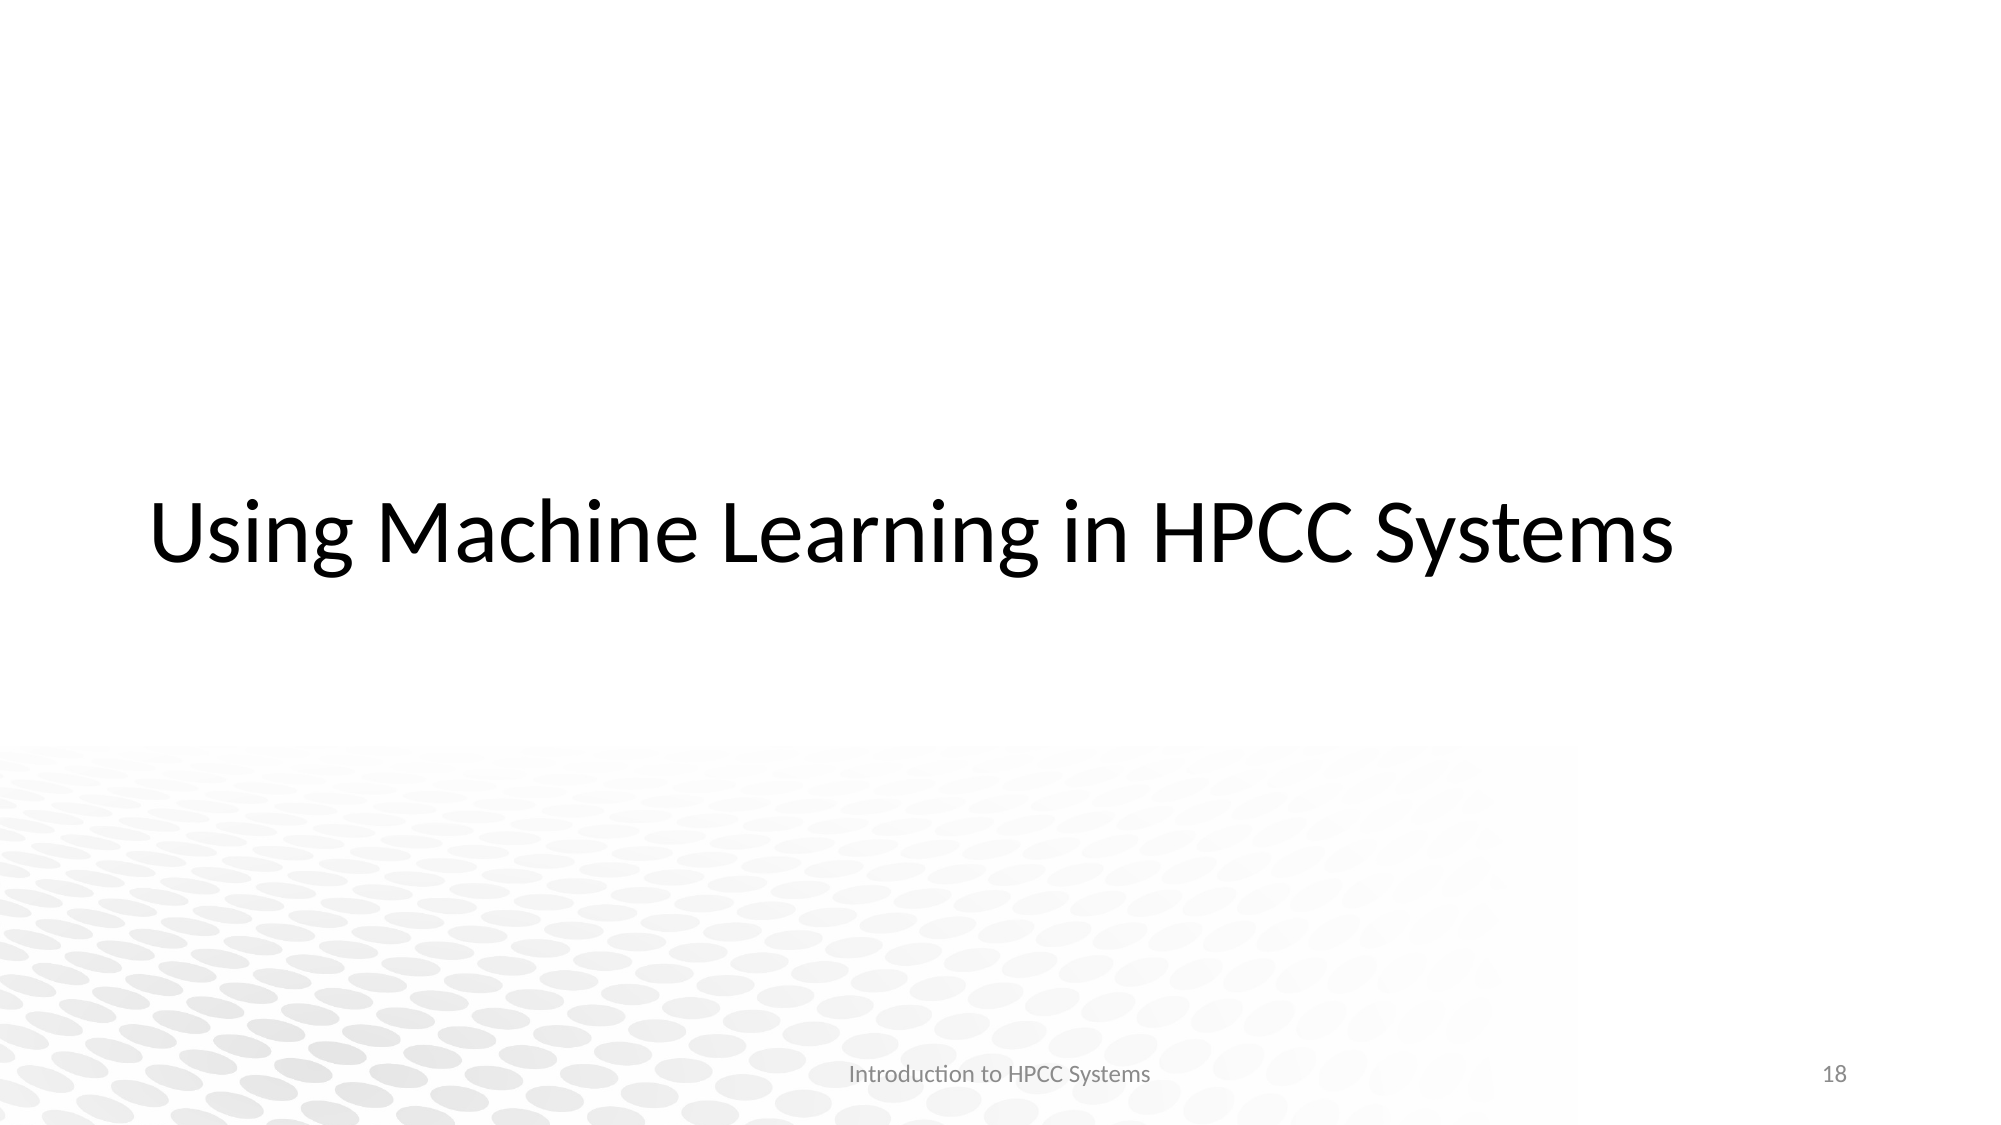

# Using Machine Learning in HPCC Systems
Introduction to HPCC Systems
18